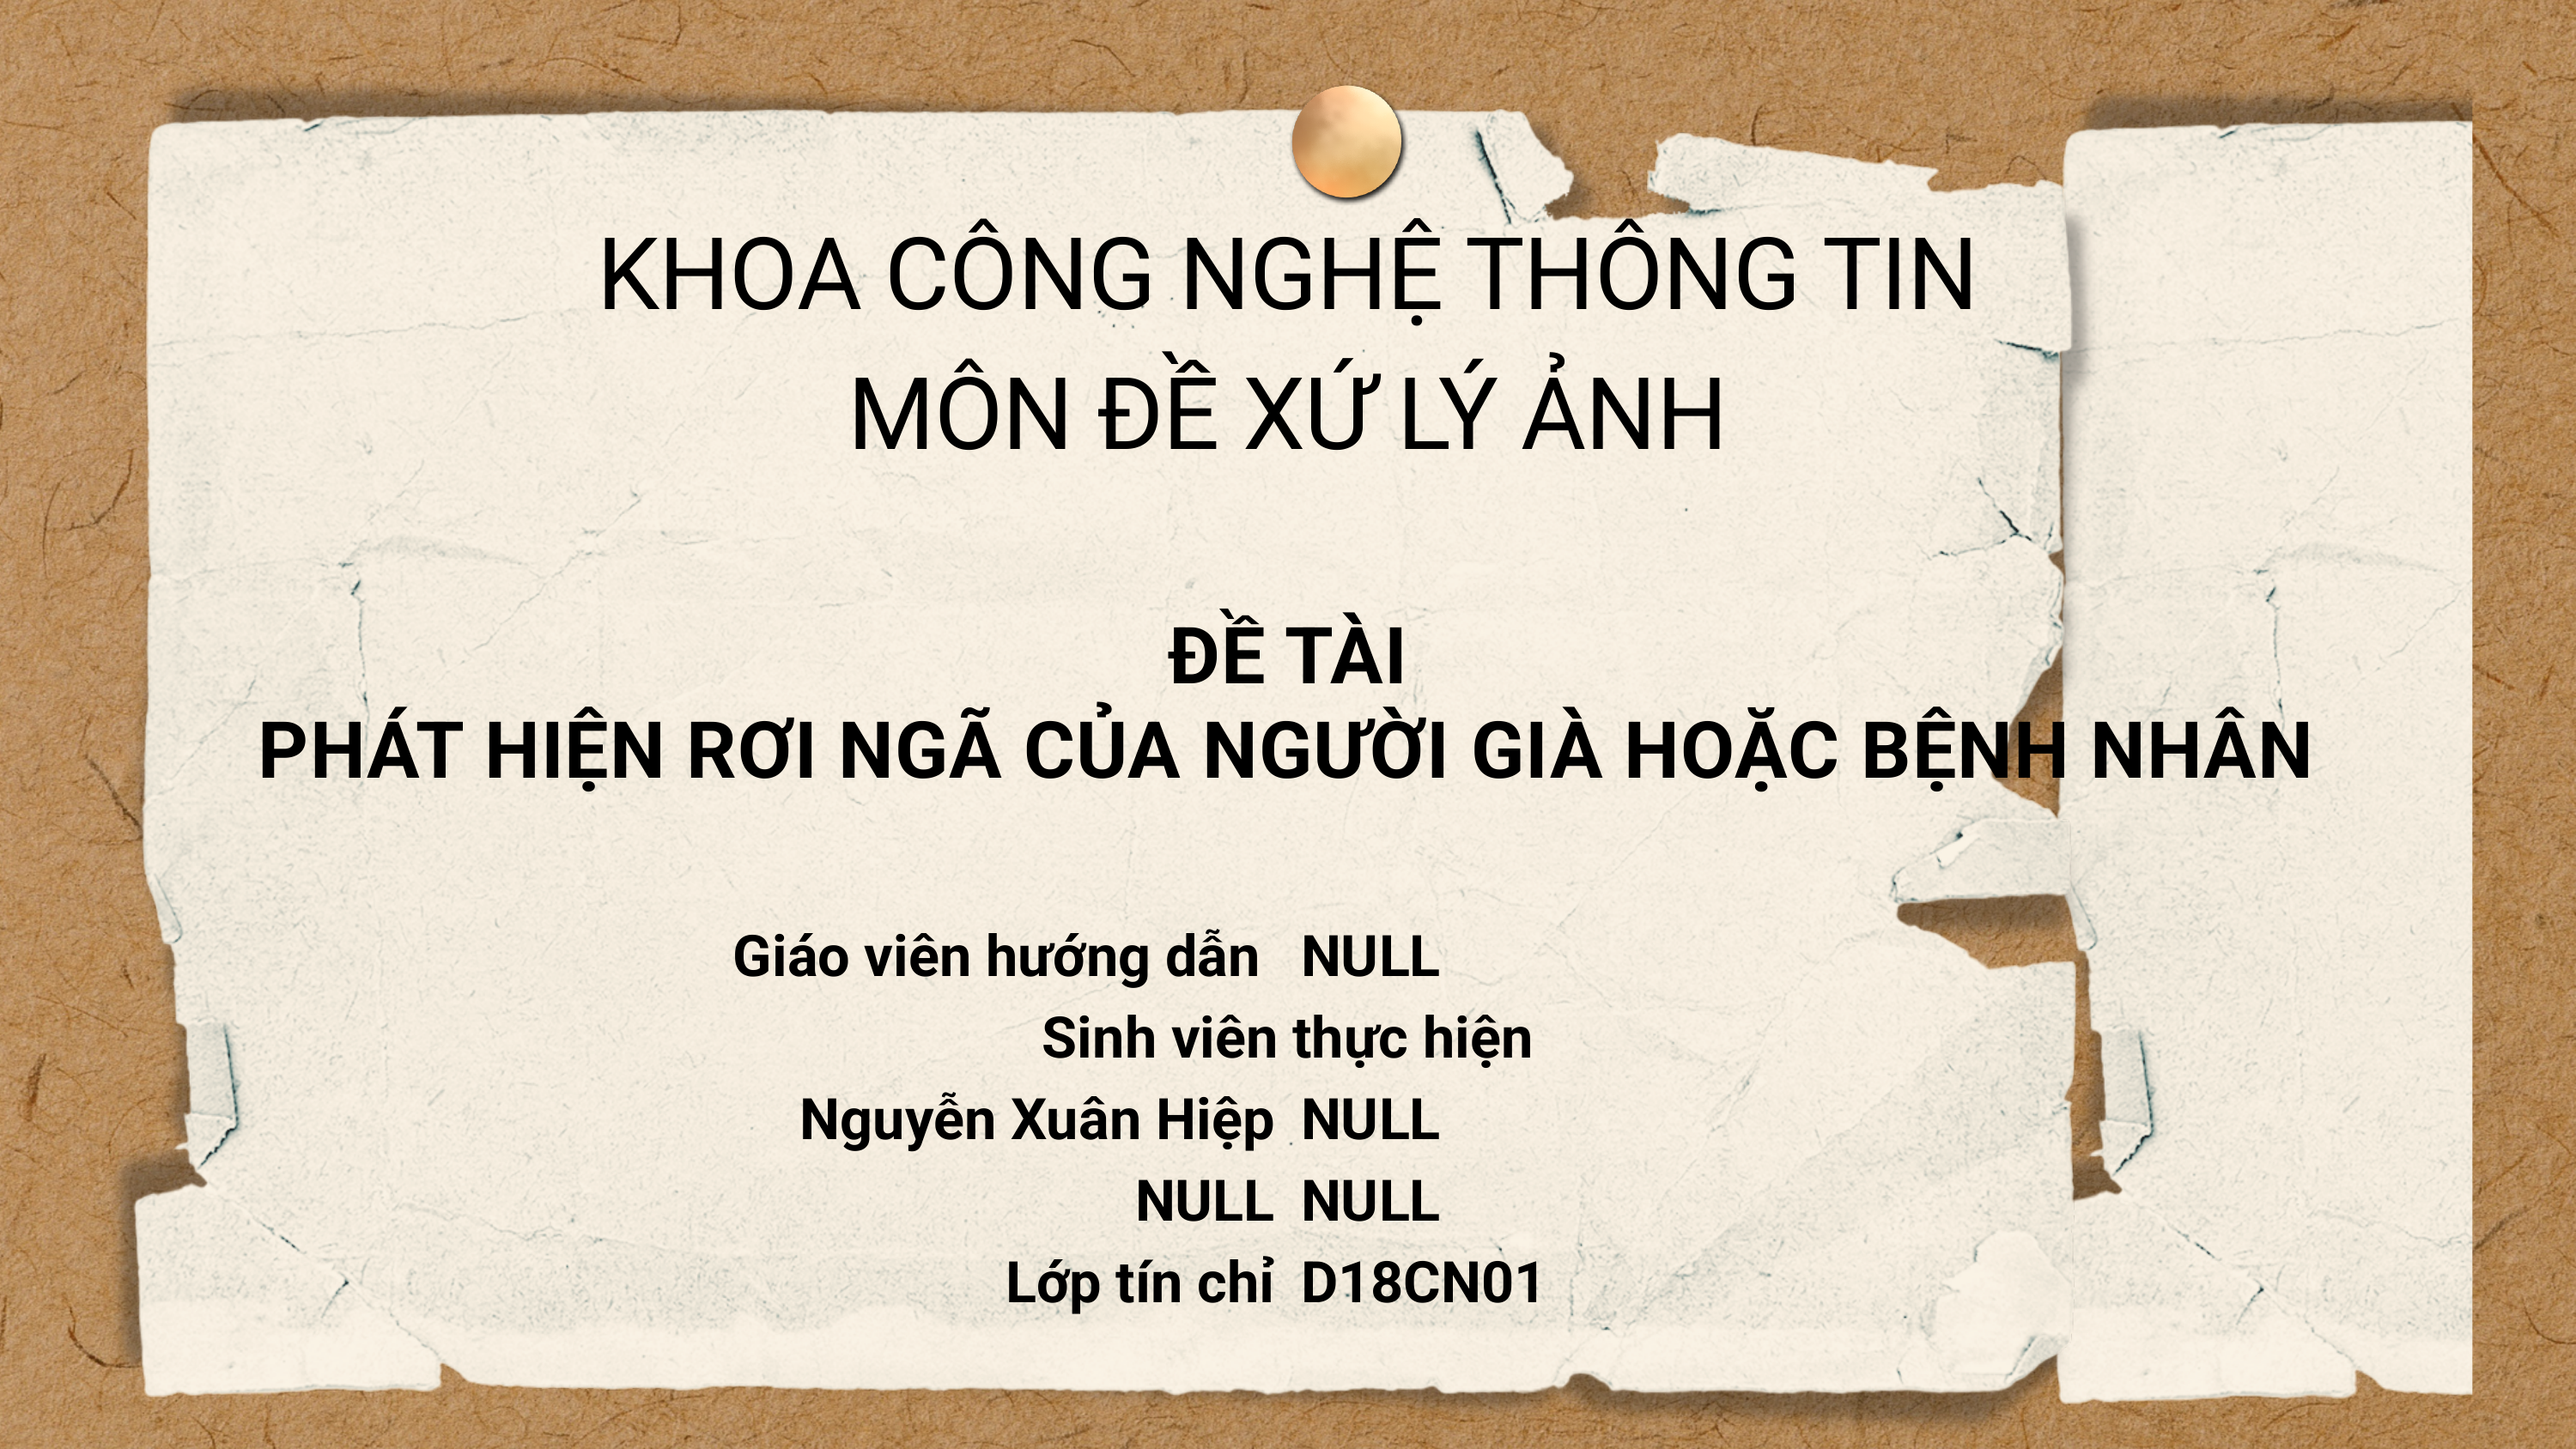

KHOA CÔNG NGHỆ THÔNG TIN
MÔN ĐỀ XỨ LÝ ẢNH

ĐỀ TÀI
PHÁT HIỆN RƠI NGÃ CỦA NGƯỜI GIÀ HOẶC BỆNH NHÂN
| Giáo viên hướng dẫn | NULL |
| --- | --- |
| Sinh viên thực hiện |  |
| Nguyễn Xuân Hiệp | NULL |
| NULL | NULL |
| Lớp tín chỉ | D18CN01 |